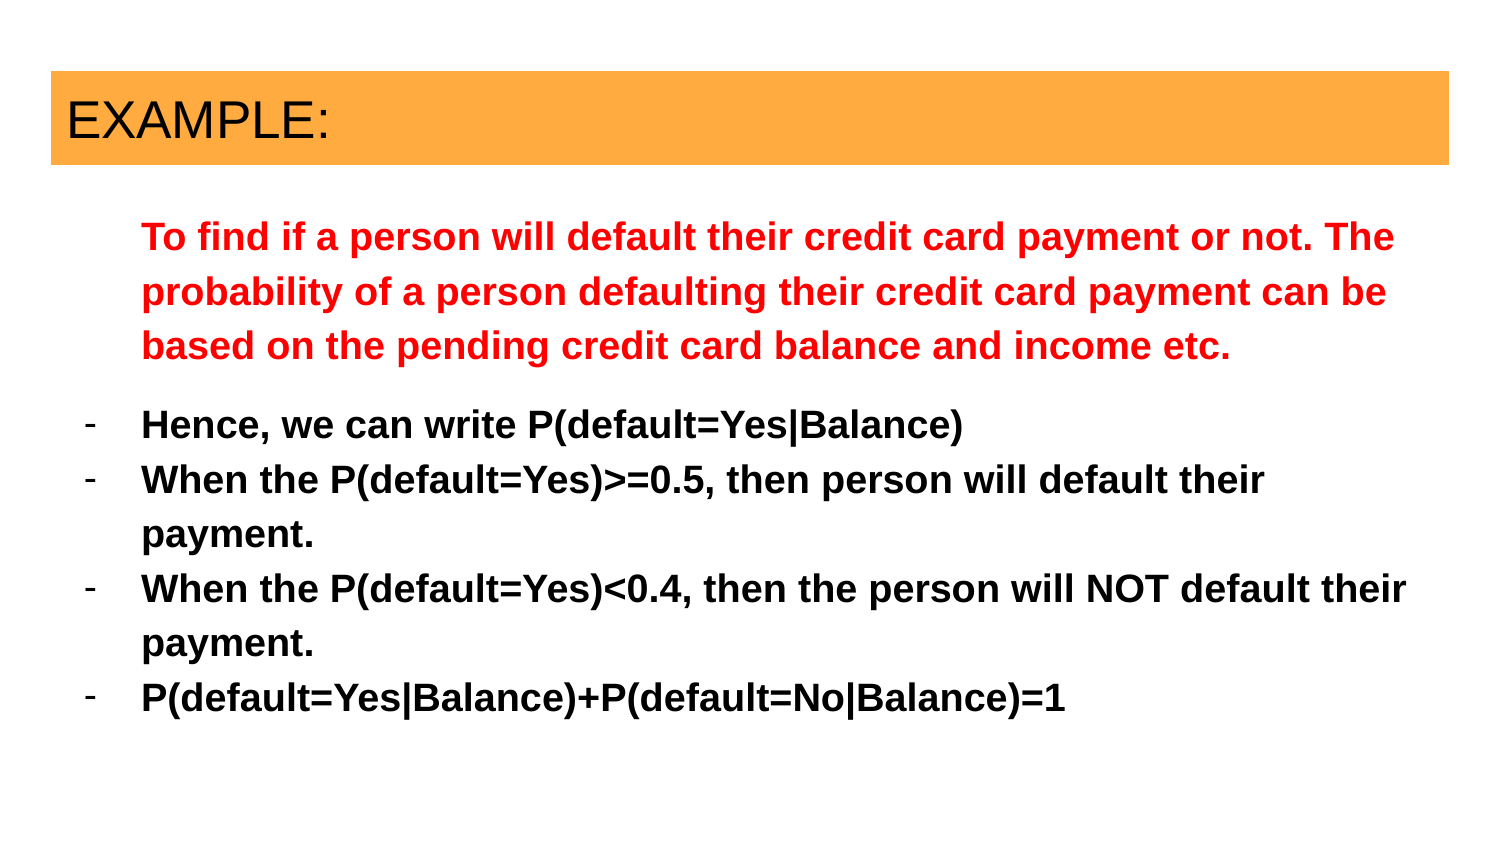

# EXAMPLE:
To find if a person will default their credit card payment or not. The probability of a person defaulting their credit card payment can be based on the pending credit card balance and income etc.
Hence, we can write P(default=Yes|Balance)
When the P(default=Yes)>=0.5, then person will default their payment.
When the P(default=Yes)<0.4, then the person will NOT default their payment.
P(default=Yes|Balance)+P(default=No|Balance)=1